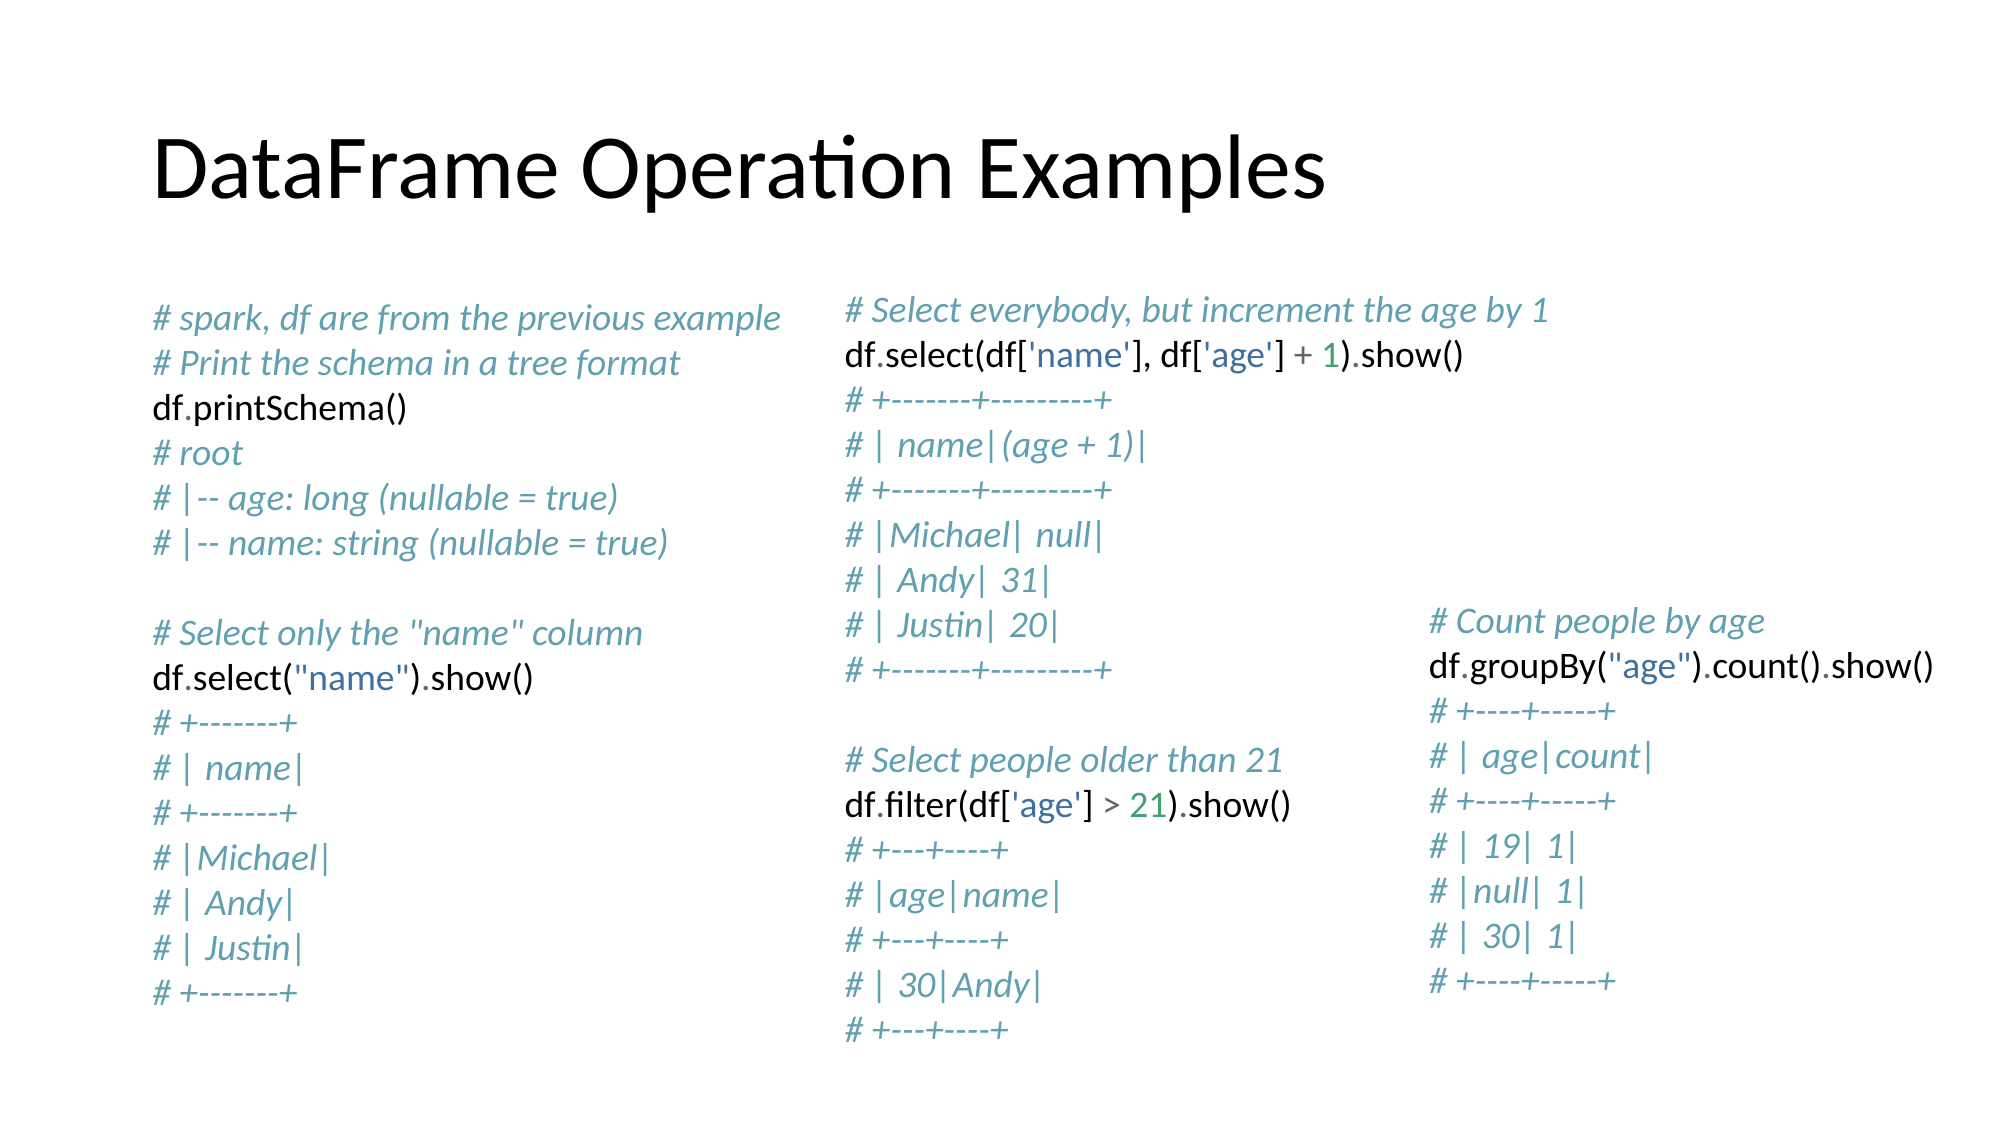

# DataFrame Operation Examples
# Select everybody, but increment the age by 1 df.select(df['name'], df['age'] + 1).show() # +-------+---------+ # | name|(age + 1)| # +-------+---------+ # |Michael| null| # | Andy| 31| # | Justin| 20| # +-------+---------+ # Select people older than 21 df.filter(df['age'] > 21).show() # +---+----+ # |age|name| # +---+----+ # | 30|Andy| # +---+----+
# spark, df are from the previous example
# Print the schema in a tree format df.printSchema() # root # |-- age: long (nullable = true) # |-- name: string (nullable = true) # Select only the "name" column df.select("name").show() # +-------+ # | name| # +-------+ # |Michael| # | Andy| # | Justin| # +-------+
# Count people by age df.groupBy("age").count().show() # +----+-----+ # | age|count| # +----+-----+ # | 19| 1| # |null| 1| # | 30| 1| # +----+-----+